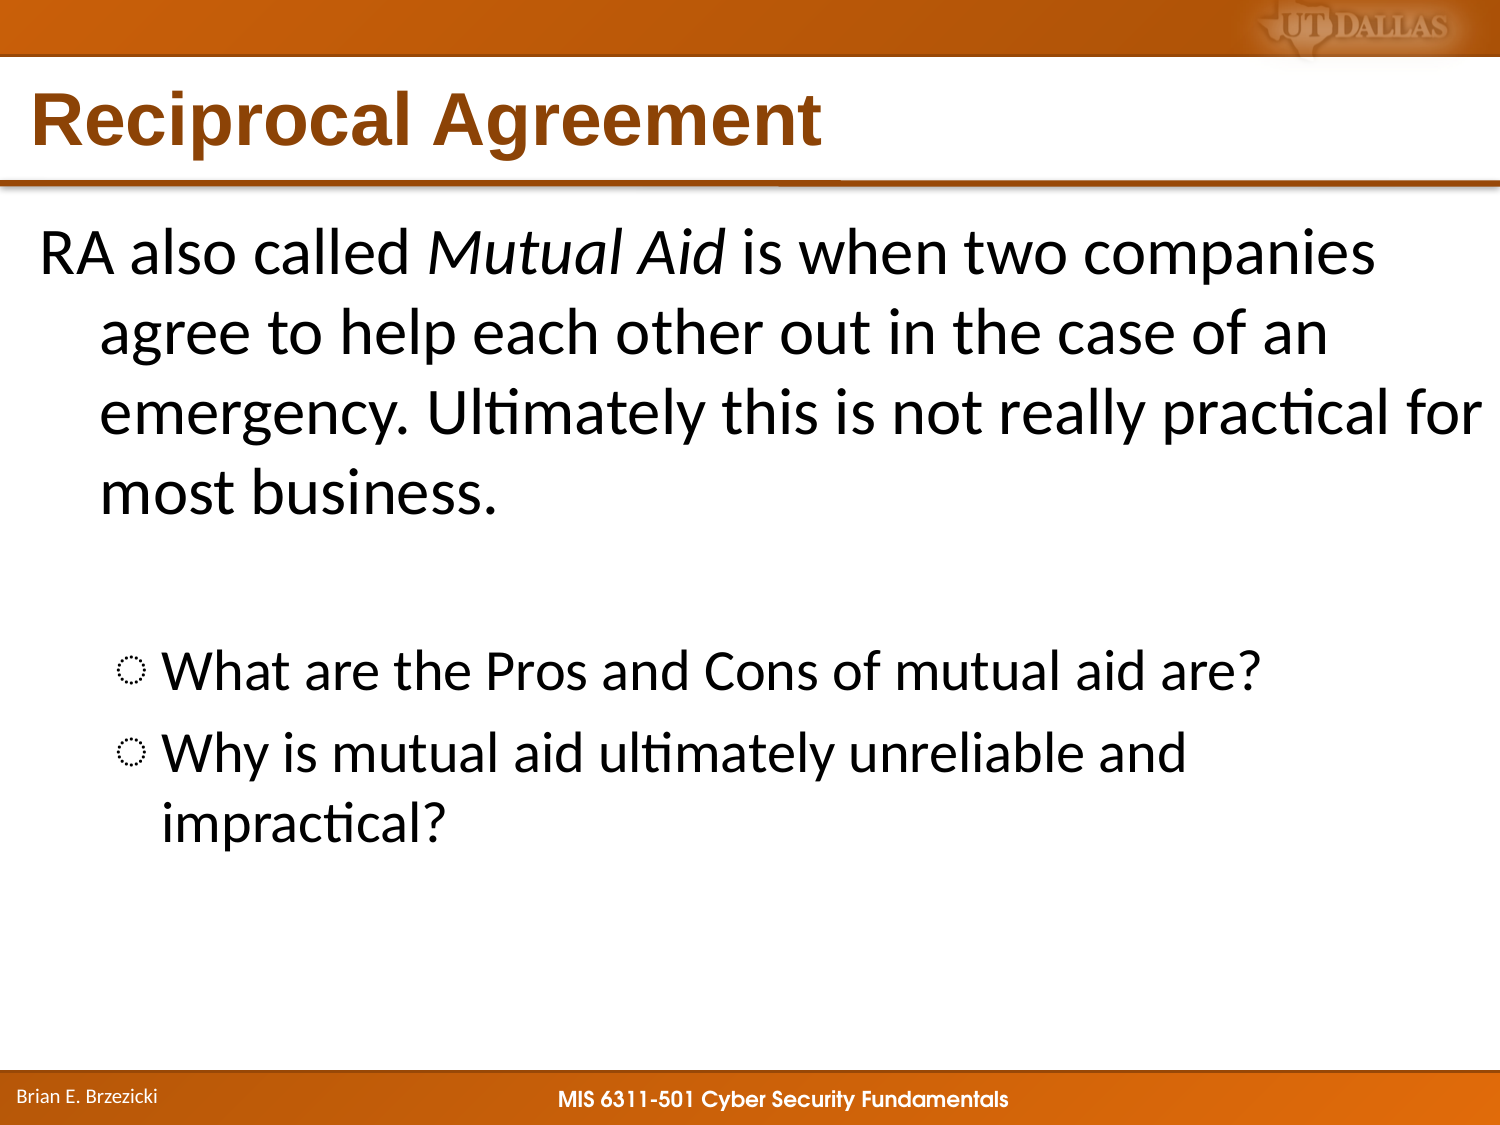

# Reciprocal Agreement
RA also called Mutual Aid is when two companies agree to help each other out in the case of an emergency. Ultimately this is not really practical for most business.

What are the Pros and Cons of mutual aid are?
Why is mutual aid ultimately unreliable and impractical?
Brian E. Brzezicki